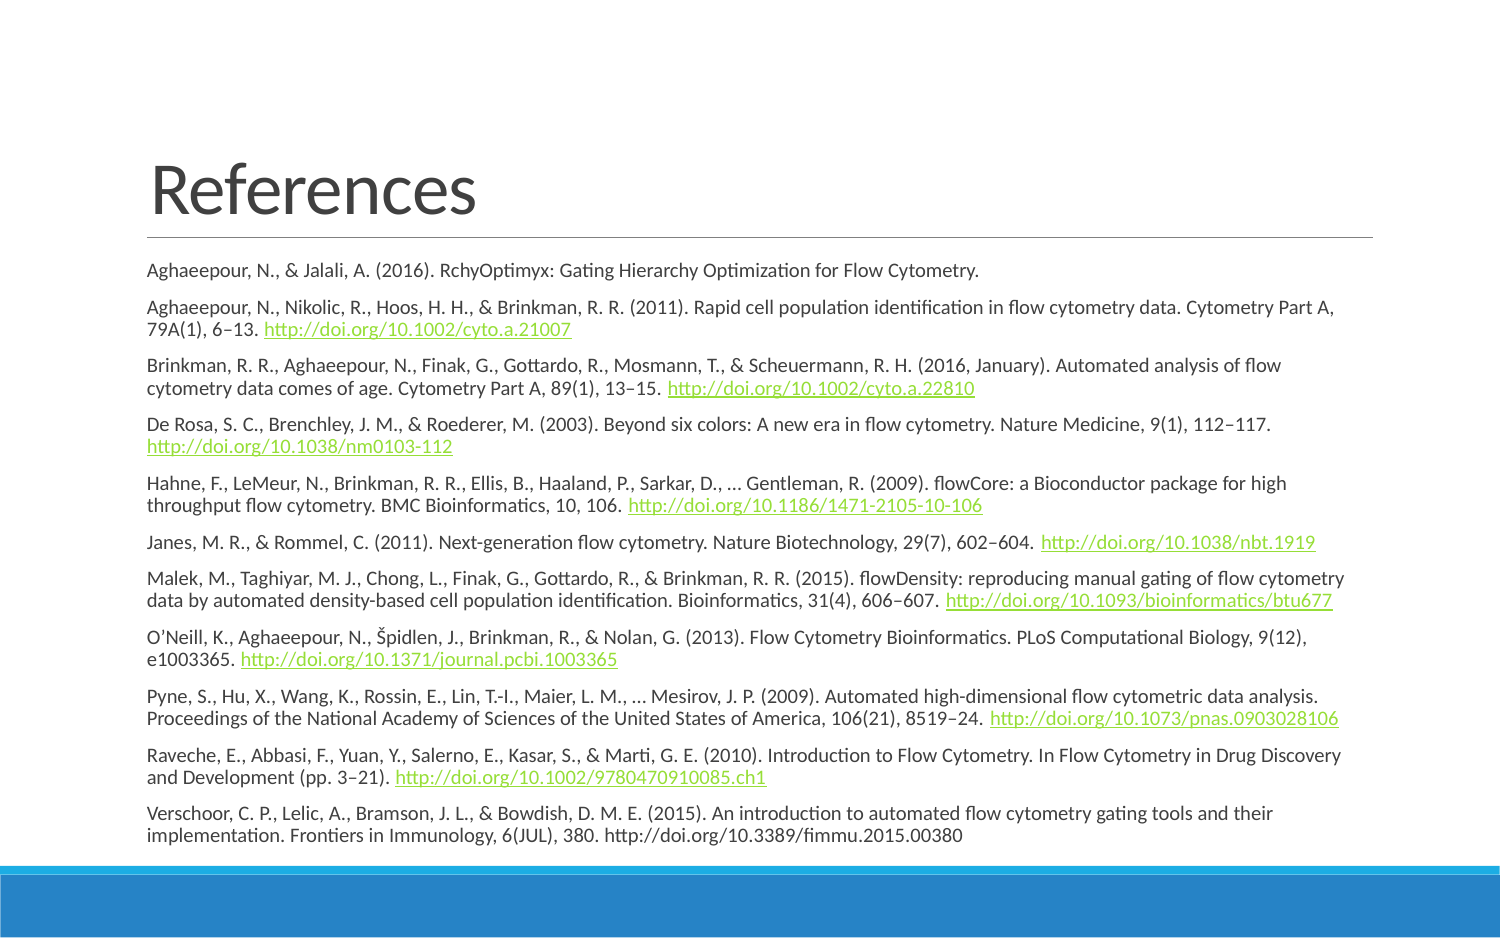

# References
Aghaeepour, N., & Jalali, A. (2016). RchyOptimyx: Gating Hierarchy Optimization for Flow Cytometry.
Aghaeepour, N., Nikolic, R., Hoos, H. H., & Brinkman, R. R. (2011). Rapid cell population identification in flow cytometry data. Cytometry Part A, 79A(1), 6–13. http://doi.org/10.1002/cyto.a.21007
Brinkman, R. R., Aghaeepour, N., Finak, G., Gottardo, R., Mosmann, T., & Scheuermann, R. H. (2016, January). Automated analysis of flow cytometry data comes of age. Cytometry Part A, 89(1), 13–15. http://doi.org/10.1002/cyto.a.22810
De Rosa, S. C., Brenchley, J. M., & Roederer, M. (2003). Beyond six colors: A new era in flow cytometry. Nature Medicine, 9(1), 112–117. http://doi.org/10.1038/nm0103-112
Hahne, F., LeMeur, N., Brinkman, R. R., Ellis, B., Haaland, P., Sarkar, D., … Gentleman, R. (2009). flowCore: a Bioconductor package for high throughput flow cytometry. BMC Bioinformatics, 10, 106. http://doi.org/10.1186/1471-2105-10-106
Janes, M. R., & Rommel, C. (2011). Next-generation flow cytometry. Nature Biotechnology, 29(7), 602–604. http://doi.org/10.1038/nbt.1919
Malek, M., Taghiyar, M. J., Chong, L., Finak, G., Gottardo, R., & Brinkman, R. R. (2015). flowDensity: reproducing manual gating of flow cytometry data by automated density-based cell population identification. Bioinformatics, 31(4), 606–607. http://doi.org/10.1093/bioinformatics/btu677
O’Neill, K., Aghaeepour, N., Špidlen, J., Brinkman, R., & Nolan, G. (2013). Flow Cytometry Bioinformatics. PLoS Computational Biology, 9(12), e1003365. http://doi.org/10.1371/journal.pcbi.1003365
Pyne, S., Hu, X., Wang, K., Rossin, E., Lin, T.-I., Maier, L. M., … Mesirov, J. P. (2009). Automated high-dimensional flow cytometric data analysis. Proceedings of the National Academy of Sciences of the United States of America, 106(21), 8519–24. http://doi.org/10.1073/pnas.0903028106
Raveche, E., Abbasi, F., Yuan, Y., Salerno, E., Kasar, S., & Marti, G. E. (2010). Introduction to Flow Cytometry. In Flow Cytometry in Drug Discovery and Development (pp. 3–21). http://doi.org/10.1002/9780470910085.ch1
Verschoor, C. P., Lelic, A., Bramson, J. L., & Bowdish, D. M. E. (2015). An introduction to automated flow cytometry gating tools and their implementation. Frontiers in Immunology, 6(JUL), 380. http://doi.org/10.3389/fimmu.2015.00380